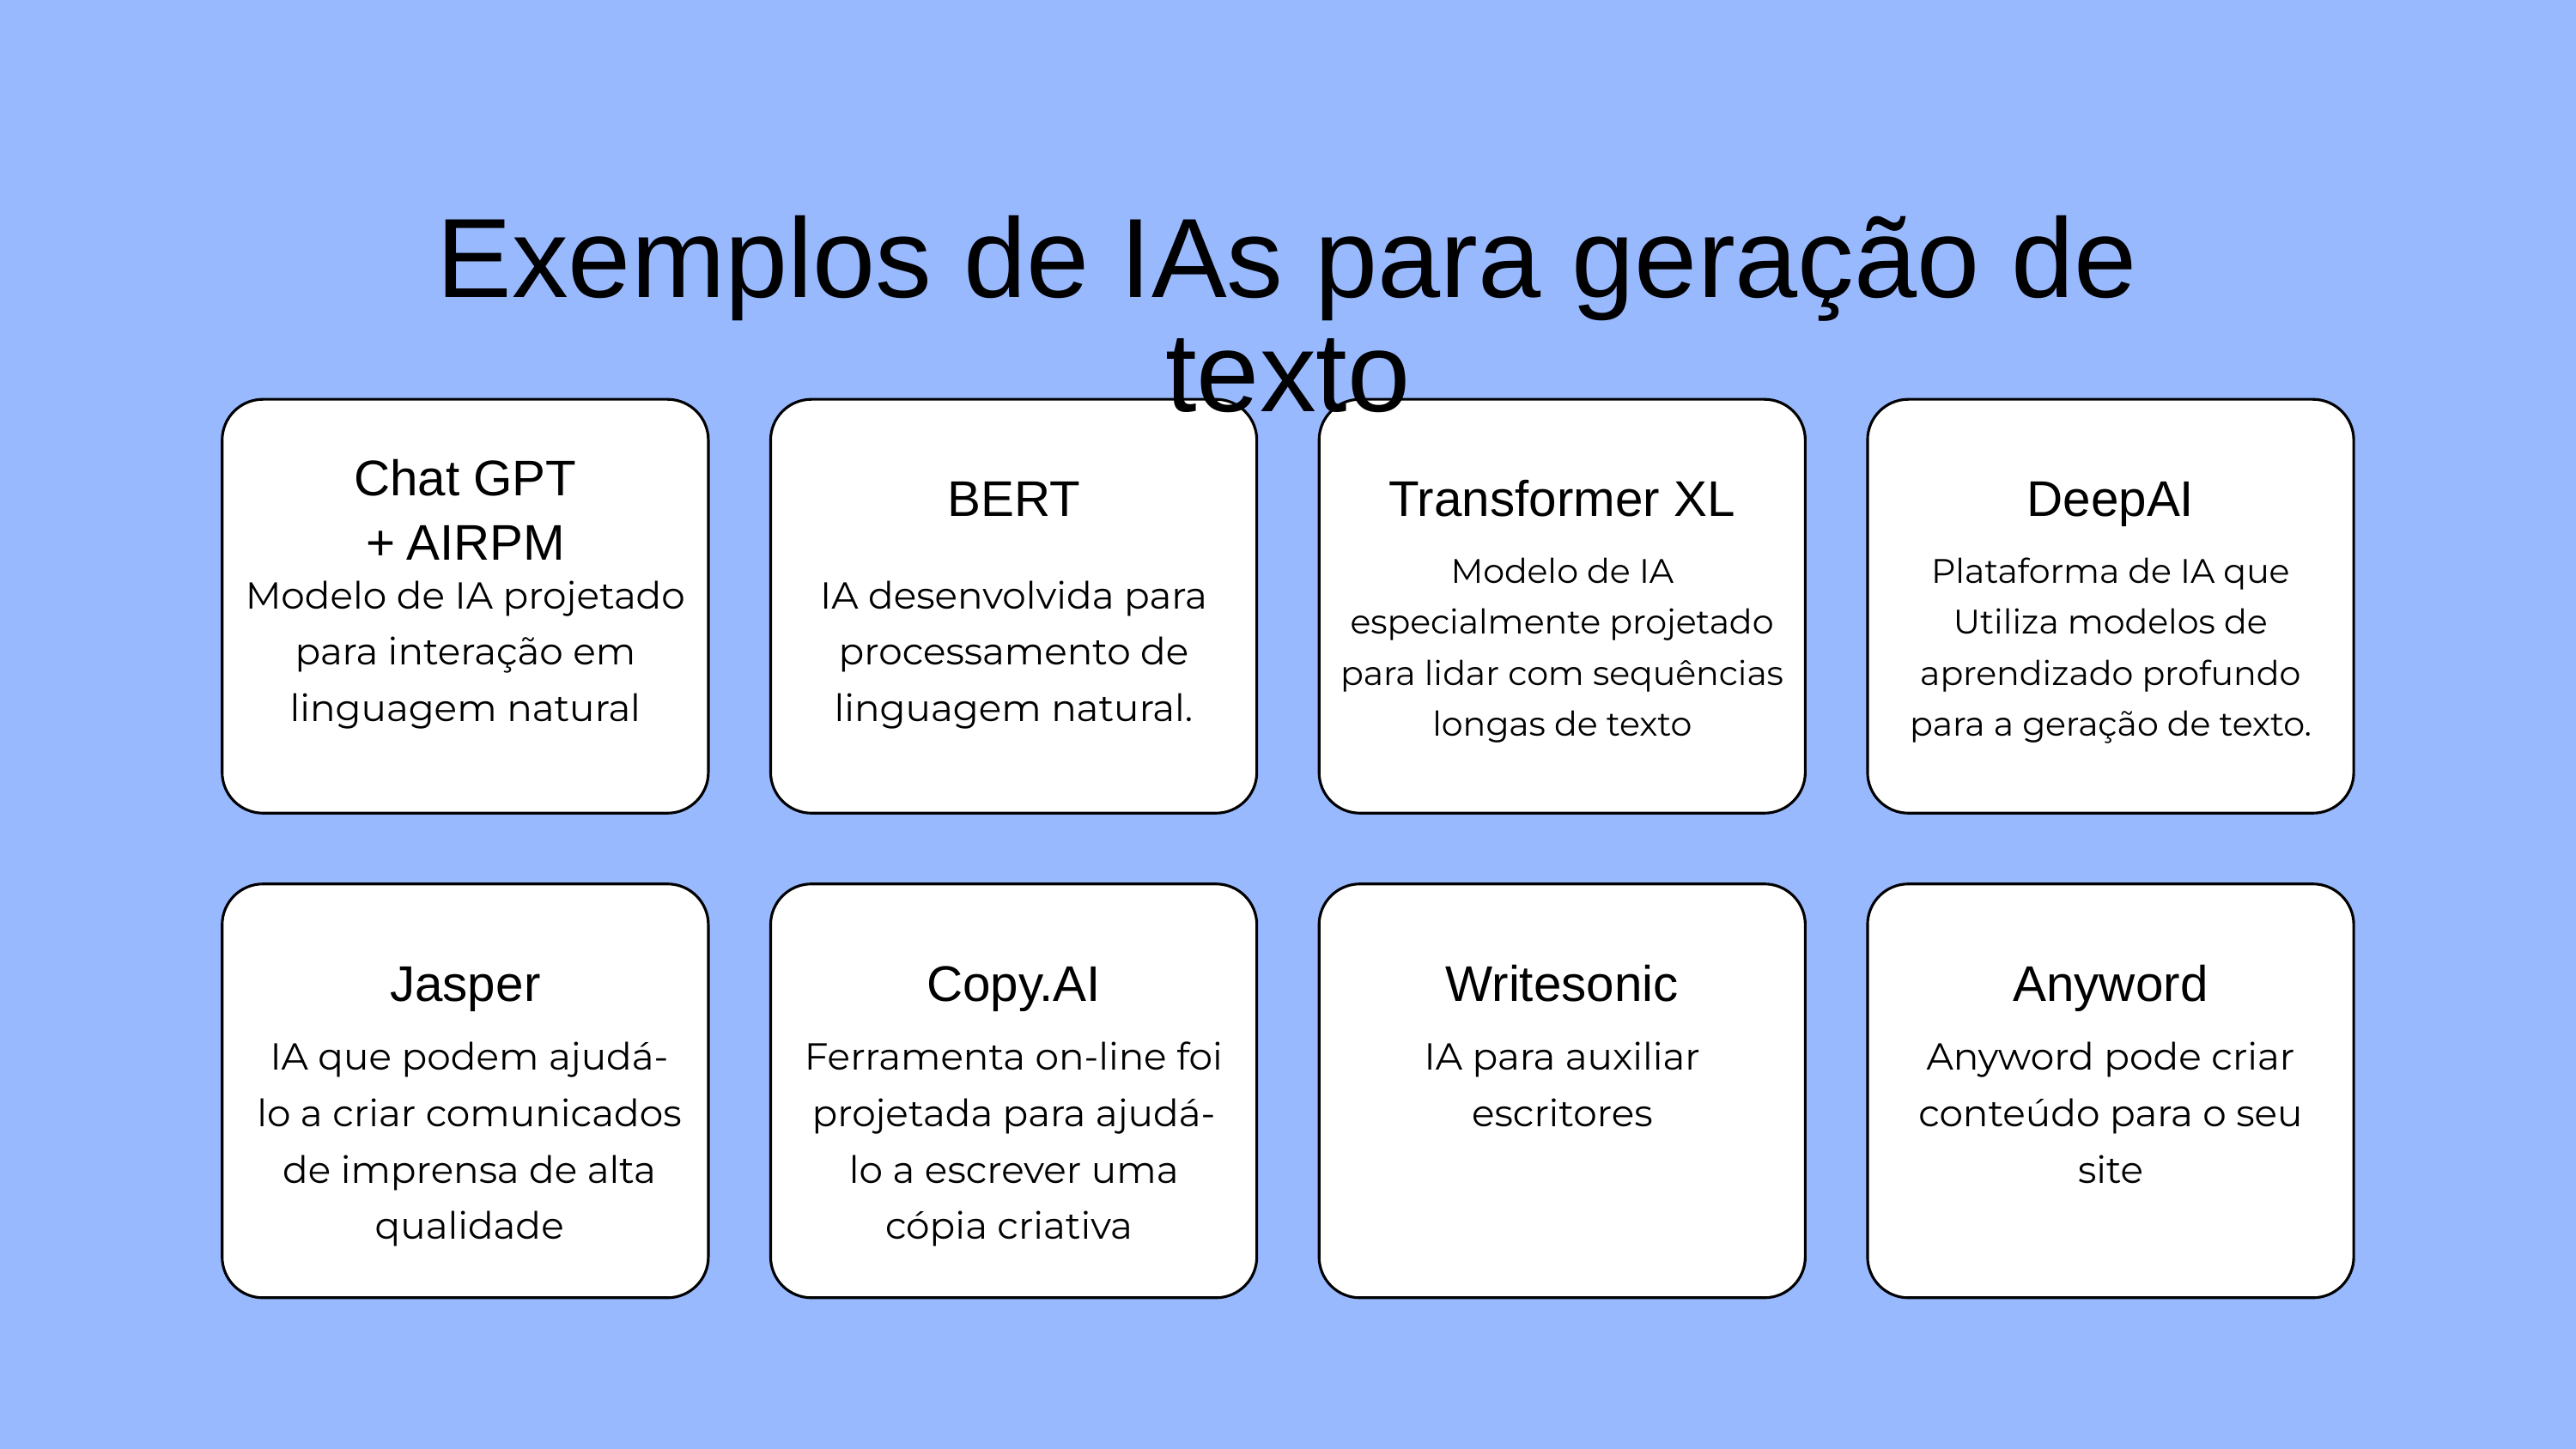

Exemplos de IAs para geração de texto

Chat GPT
+ AIRPM
BERT
Transformer XL
DeepAI
Modelo de IA especialmente projetado para lidar com sequências longas de texto
Plataforma de IA que Utiliza modelos de aprendizado profundo para a geração de texto.
Modelo de IA projetado para interação em linguagem natural
IA desenvolvida para processamento de linguagem natural.

Jasper
Copy.AI
Writesonic
Anyword
IA que podem ajudá-lo a criar comunicados de imprensa de alta qualidade
Ferramenta on-line foi projetada para ajudá-lo a escrever uma cópia criativa
IA para auxiliar escritores
Anyword pode criar conteúdo para o seu site